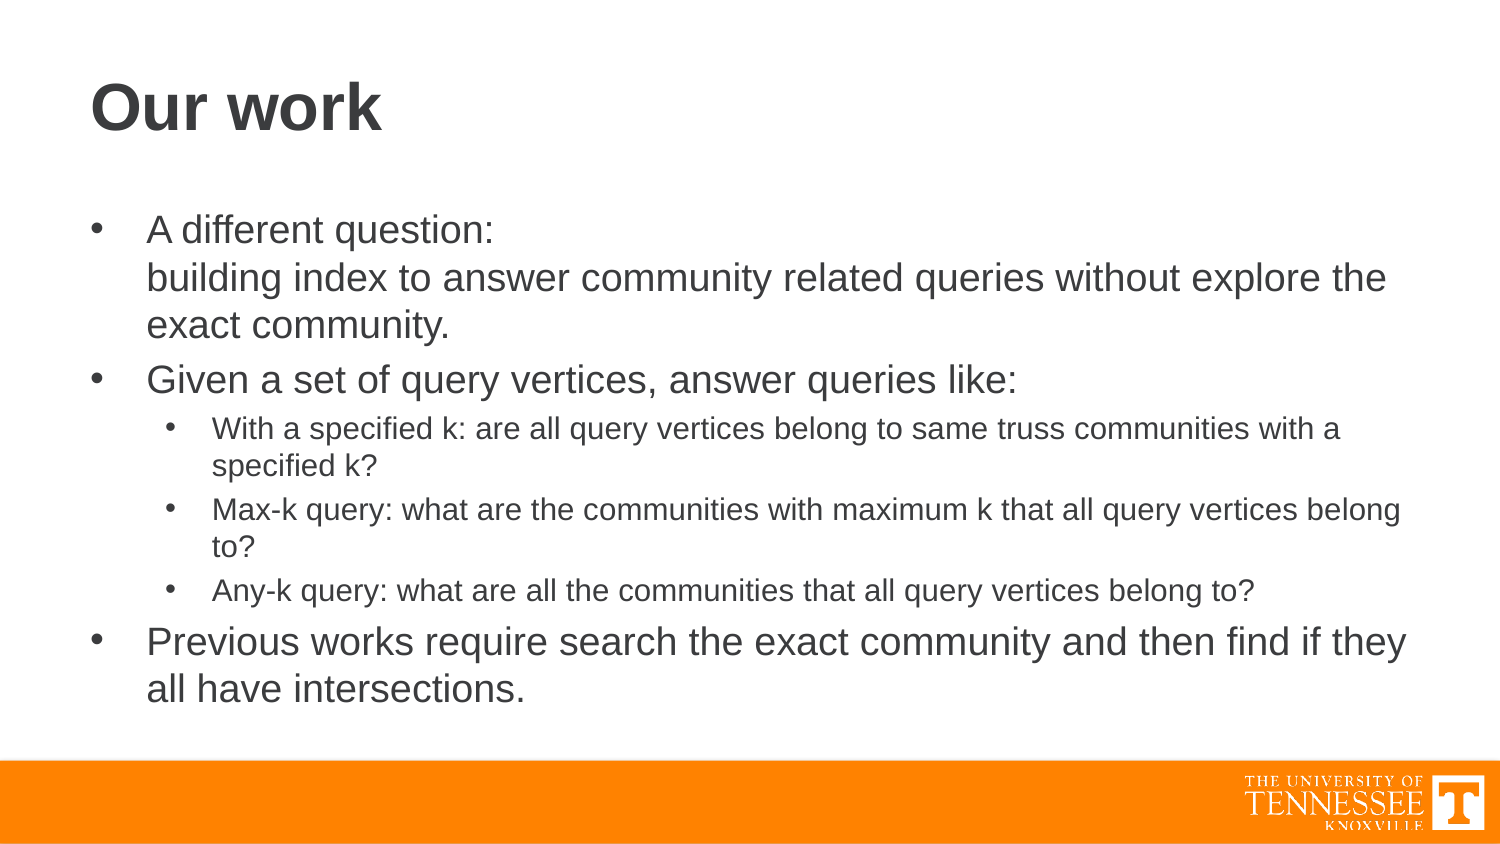

# Our work
A different question:
building index to answer community related queries without explore the exact community.
Given a set of query vertices, answer queries like:
With a specified k: are all query vertices belong to same truss communities with a specified k?
Max-k query: what are the communities with maximum k that all query vertices belong to?
Any-k query: what are all the communities that all query vertices belong to?
Previous works require search the exact community and then find if they all have intersections.